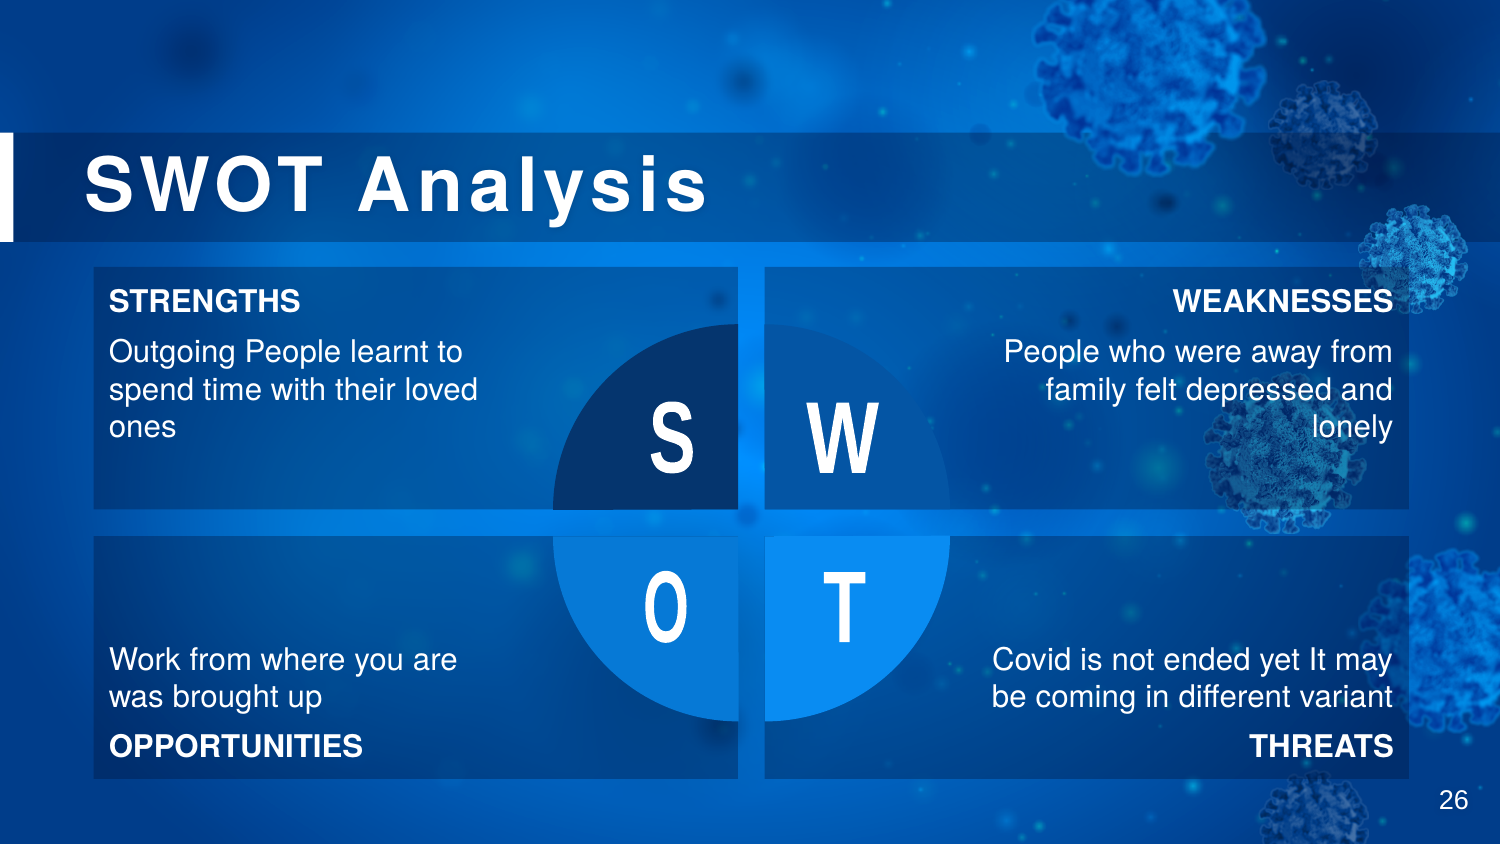

# SWOT Analysis
STRENGTHS
Outgoing People learnt to spend time with their loved ones
WEAKNESSES
People who were away from family felt depressed and lonely

S
W

Work from where you are was brought up
OPPORTUNITIES
Covid is not ended yet It may be coming in different variant
THREATS
O
T
26